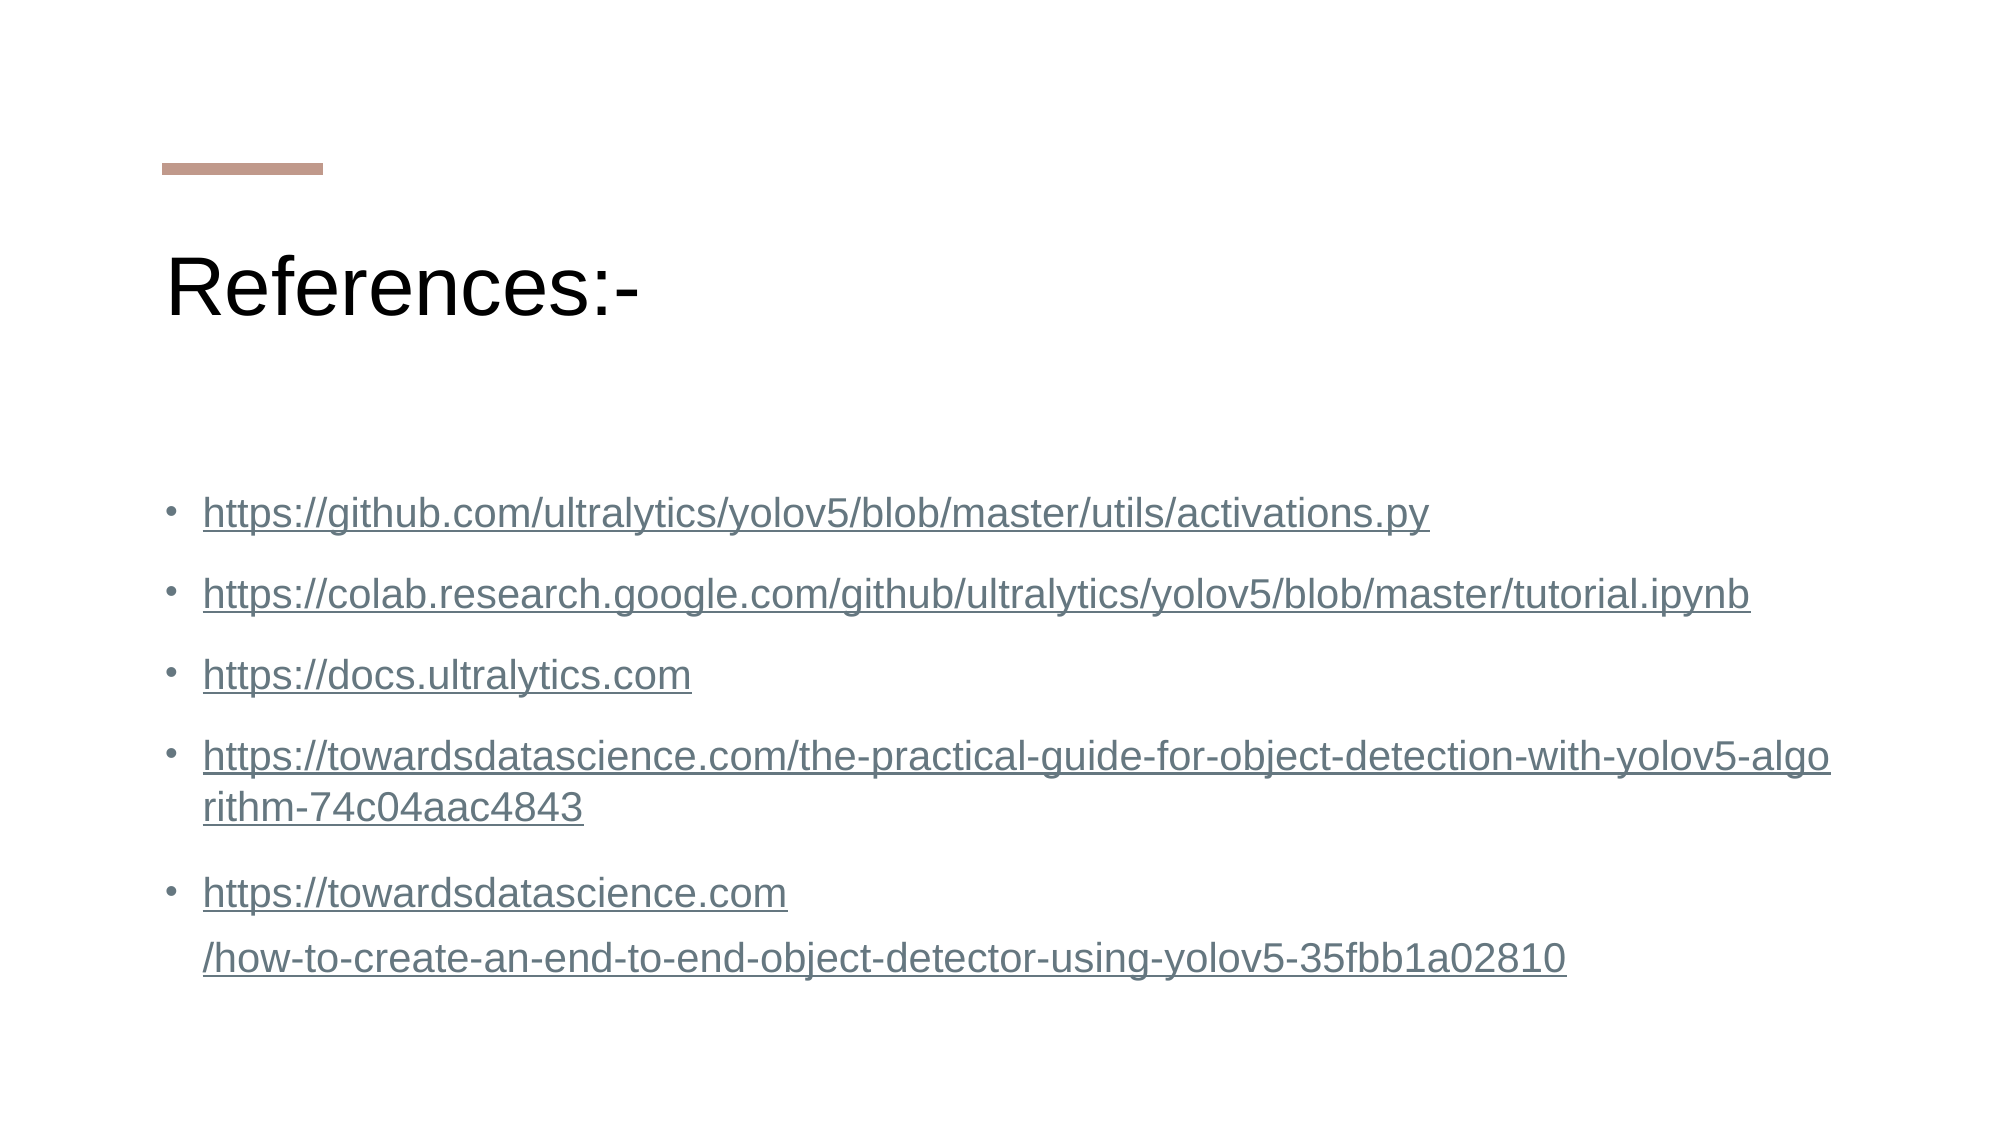

# References:-
https://github.com/ultralytics/yolov5/blob/master/utils/activations.py
https://colab.research.google.com/github/ultralytics/yolov5/blob/master/tutorial.ipynb
https://docs.ultralytics.com
https://towardsdatascience.com/the-practical-guide-for-object-detection-with-yolov5-algorithm-74c04aac4843
https://towardsdatascience.com/how-to-create-an-end-to-end-object-detector-using-yolov5-35fbb1a02810